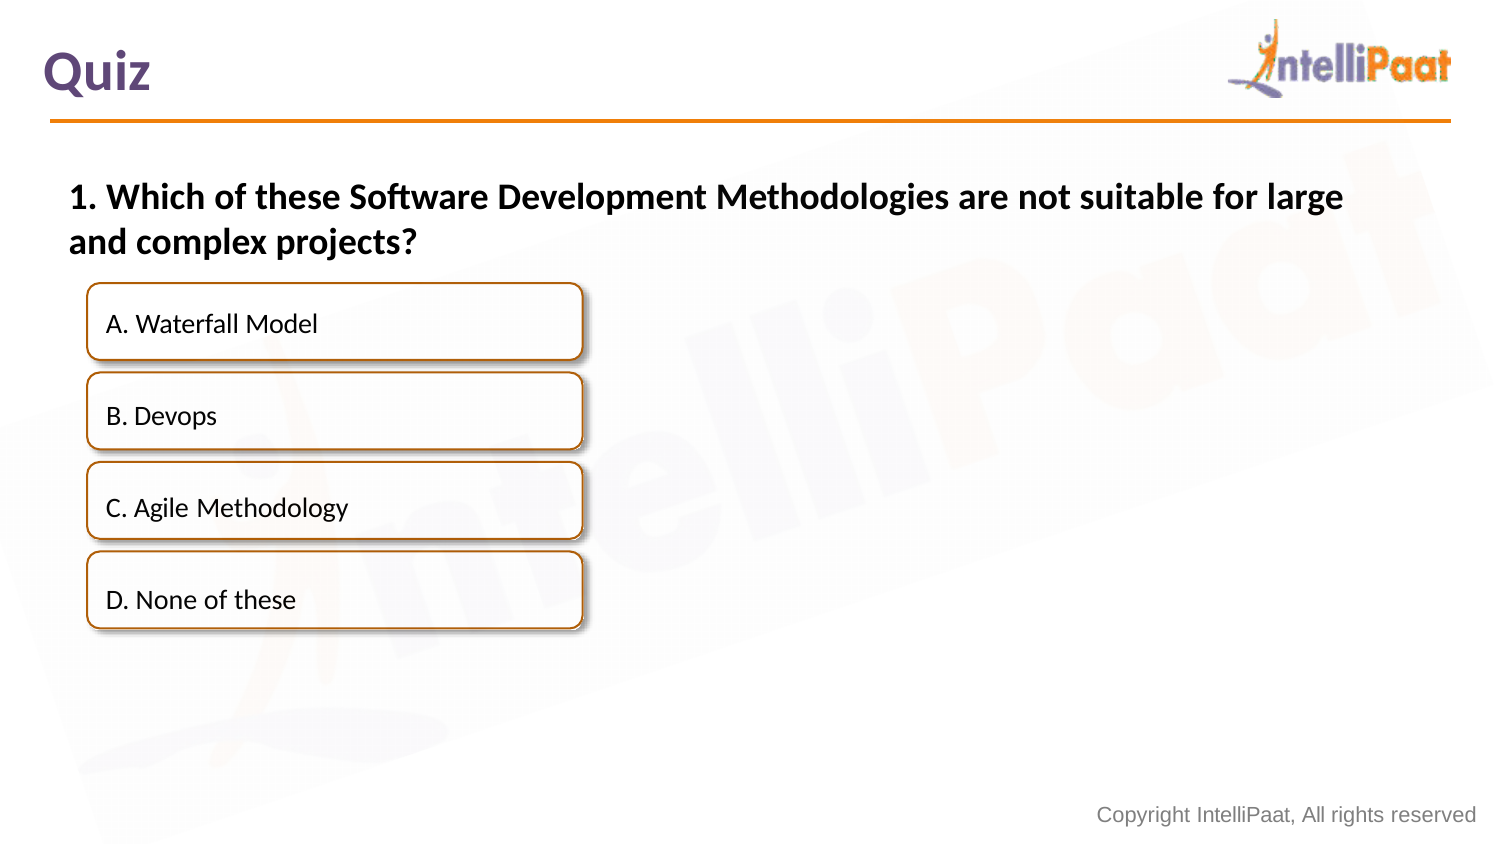

# Quiz
Which of these Software Development Methodologies are not suitable for large
and complex projects?

Waterfall Model

Devops

Agile Methodology

None of these

Copyright IntelliPaat, All rights reserved